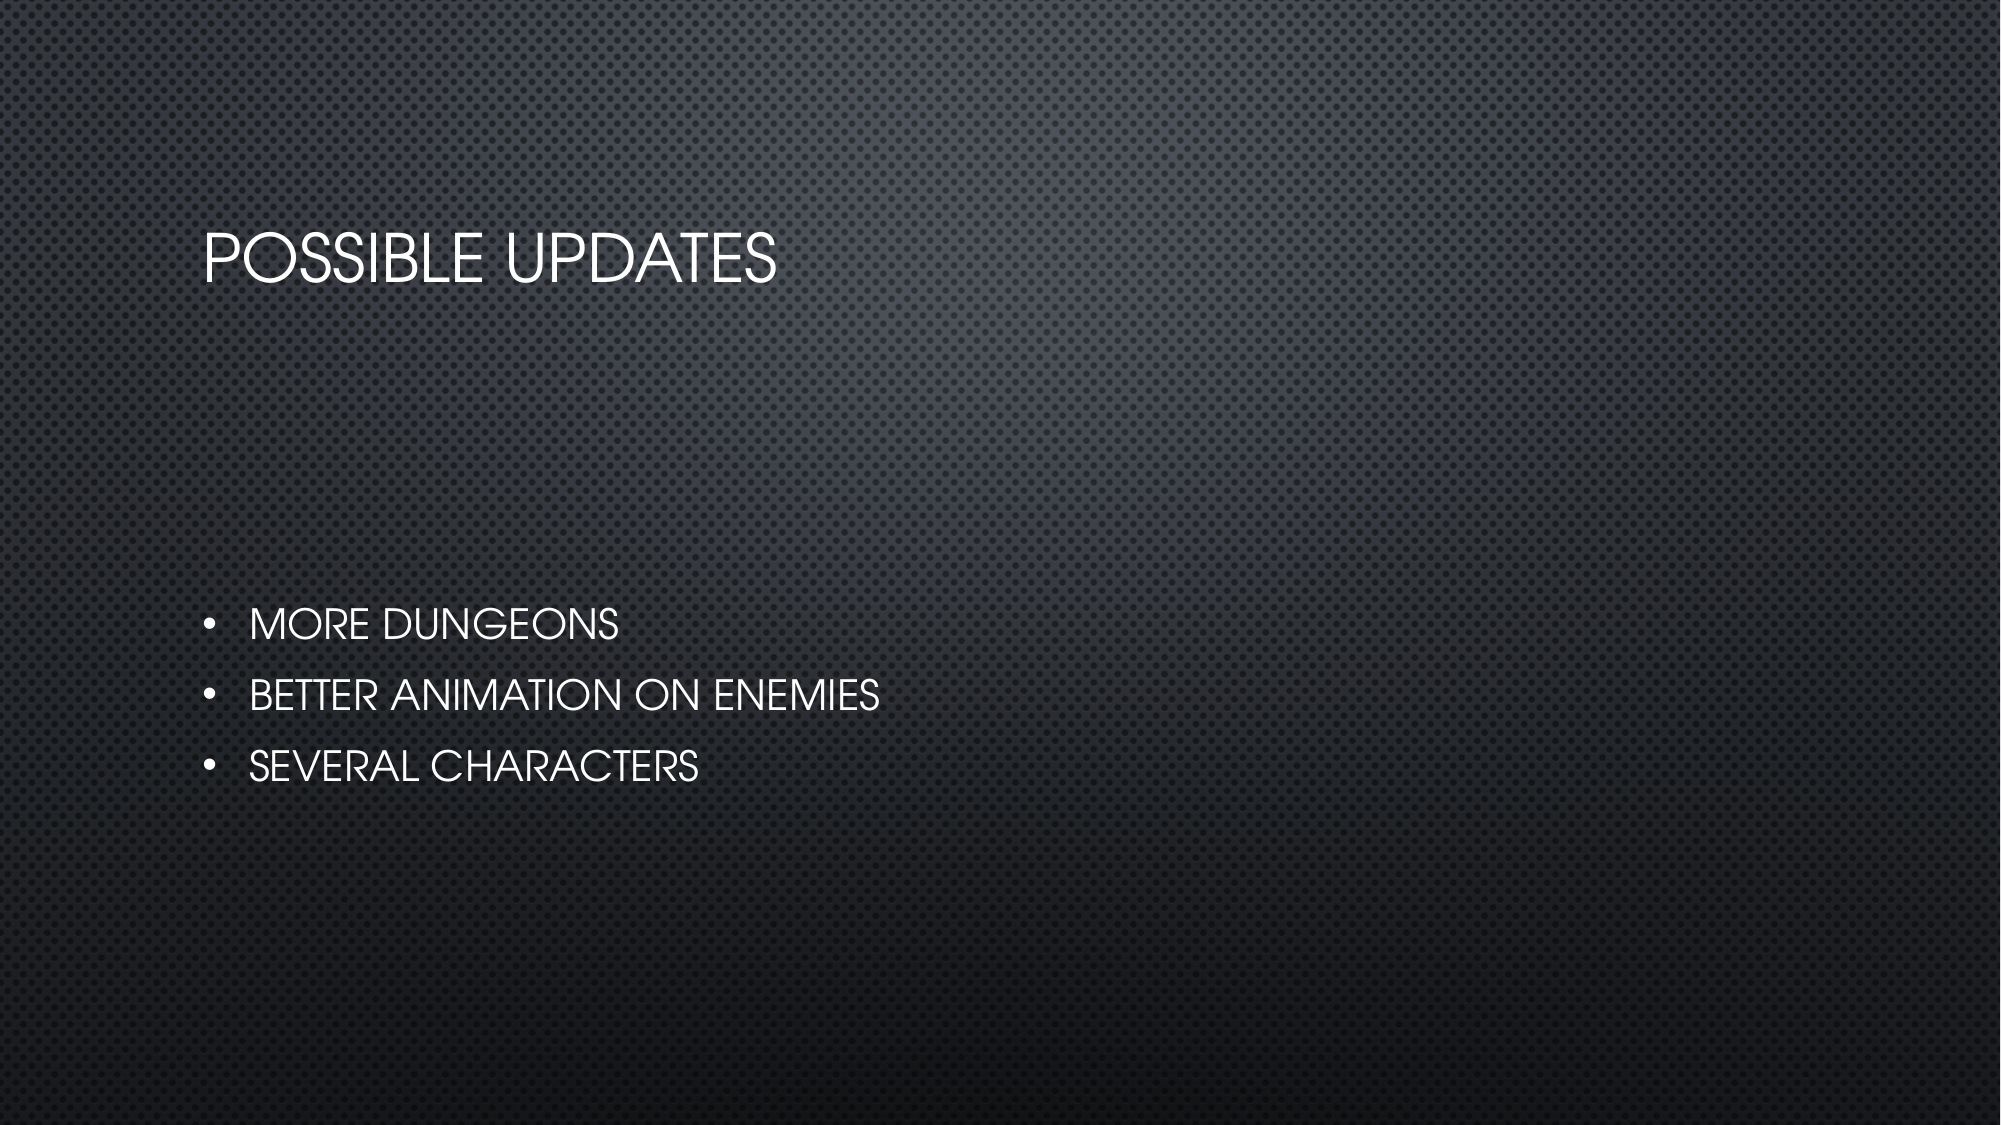

# Possible updates
More dungeons
Better animation on enemies
Several characters